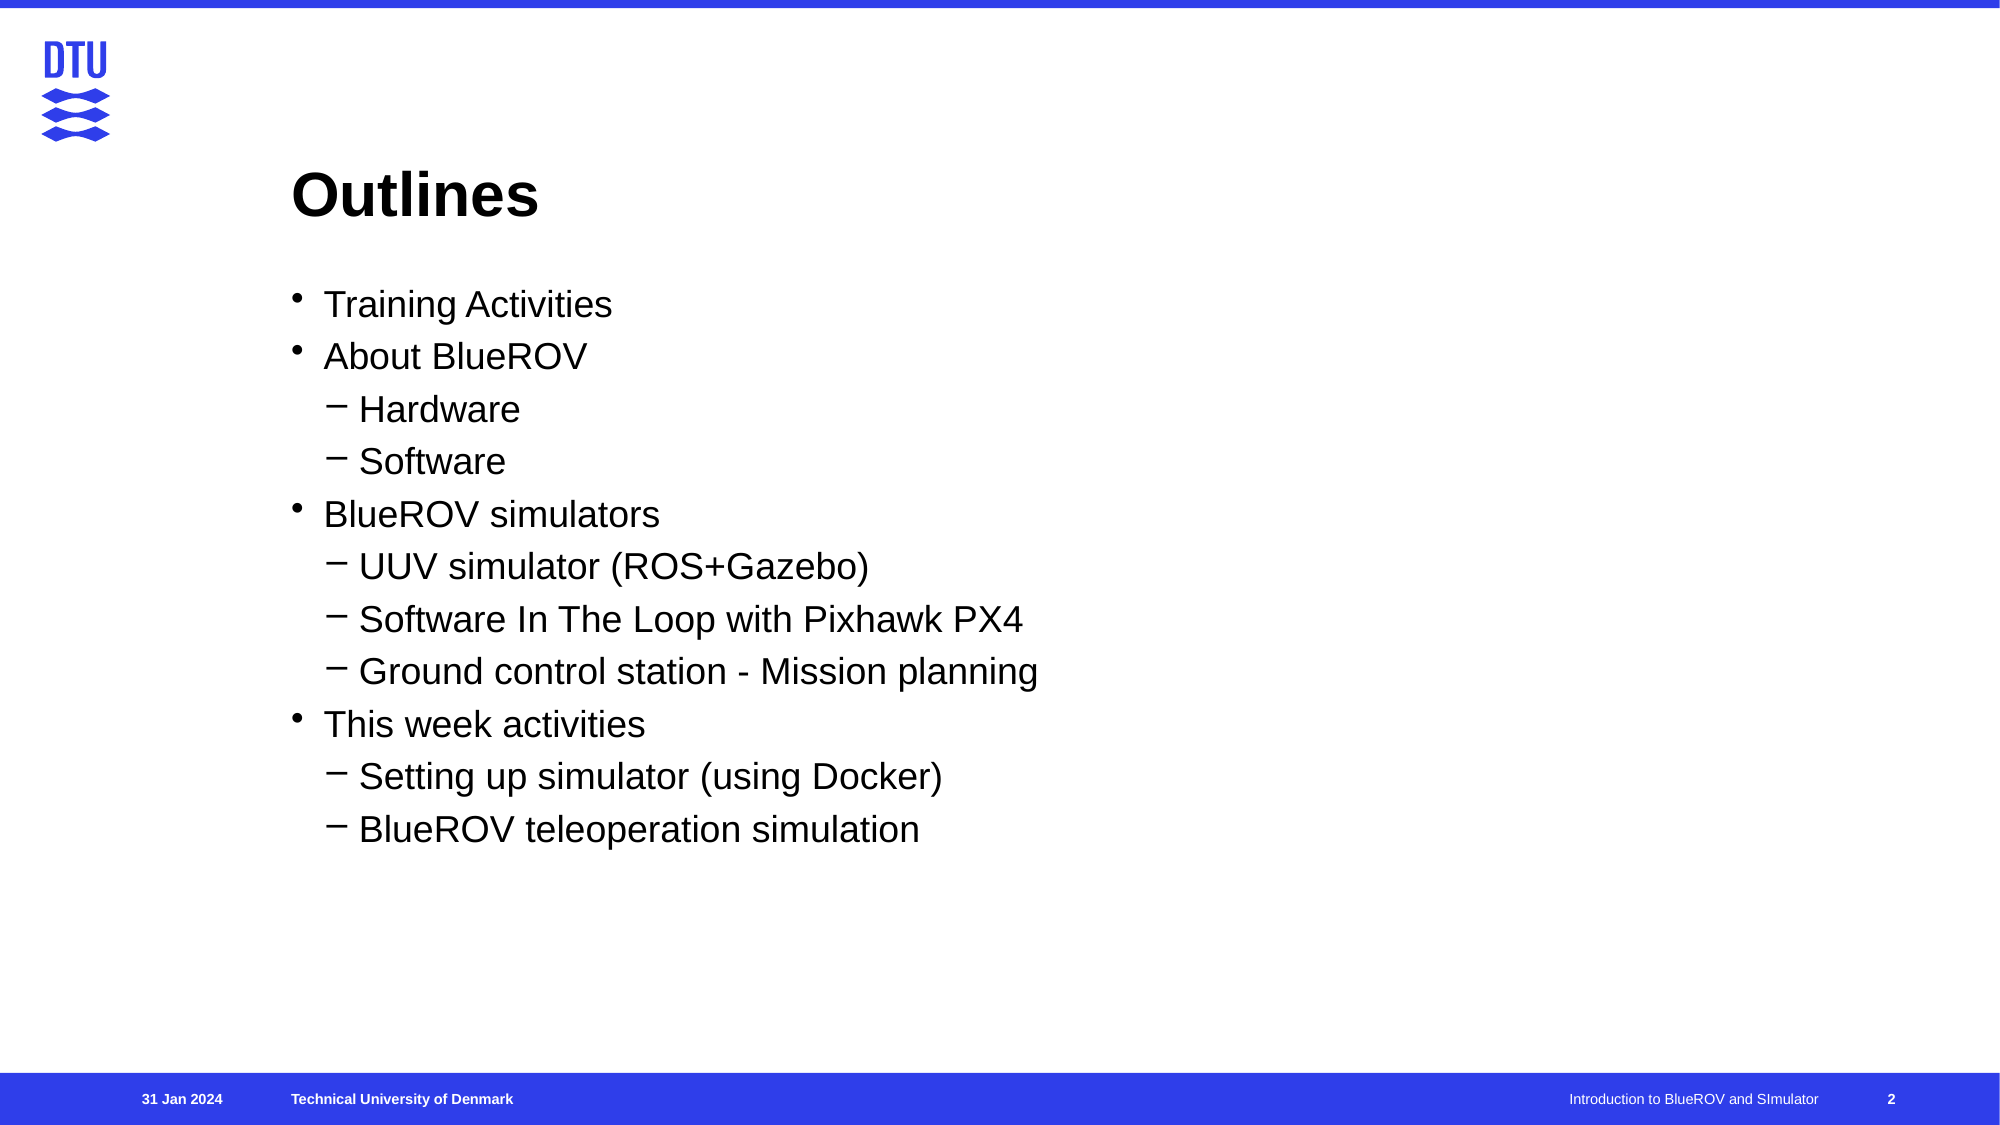

# Outlines
Training Activities
About BlueROV
Hardware
Software
BlueROV simulators
UUV simulator (ROS+Gazebo)
Software In The Loop with Pixhawk PX4
Ground control station - Mission planning
This week activities
Setting up simulator (using Docker)
BlueROV teleoperation simulation
31 Jan 2024
Introduction to BlueROV and SImulator
2